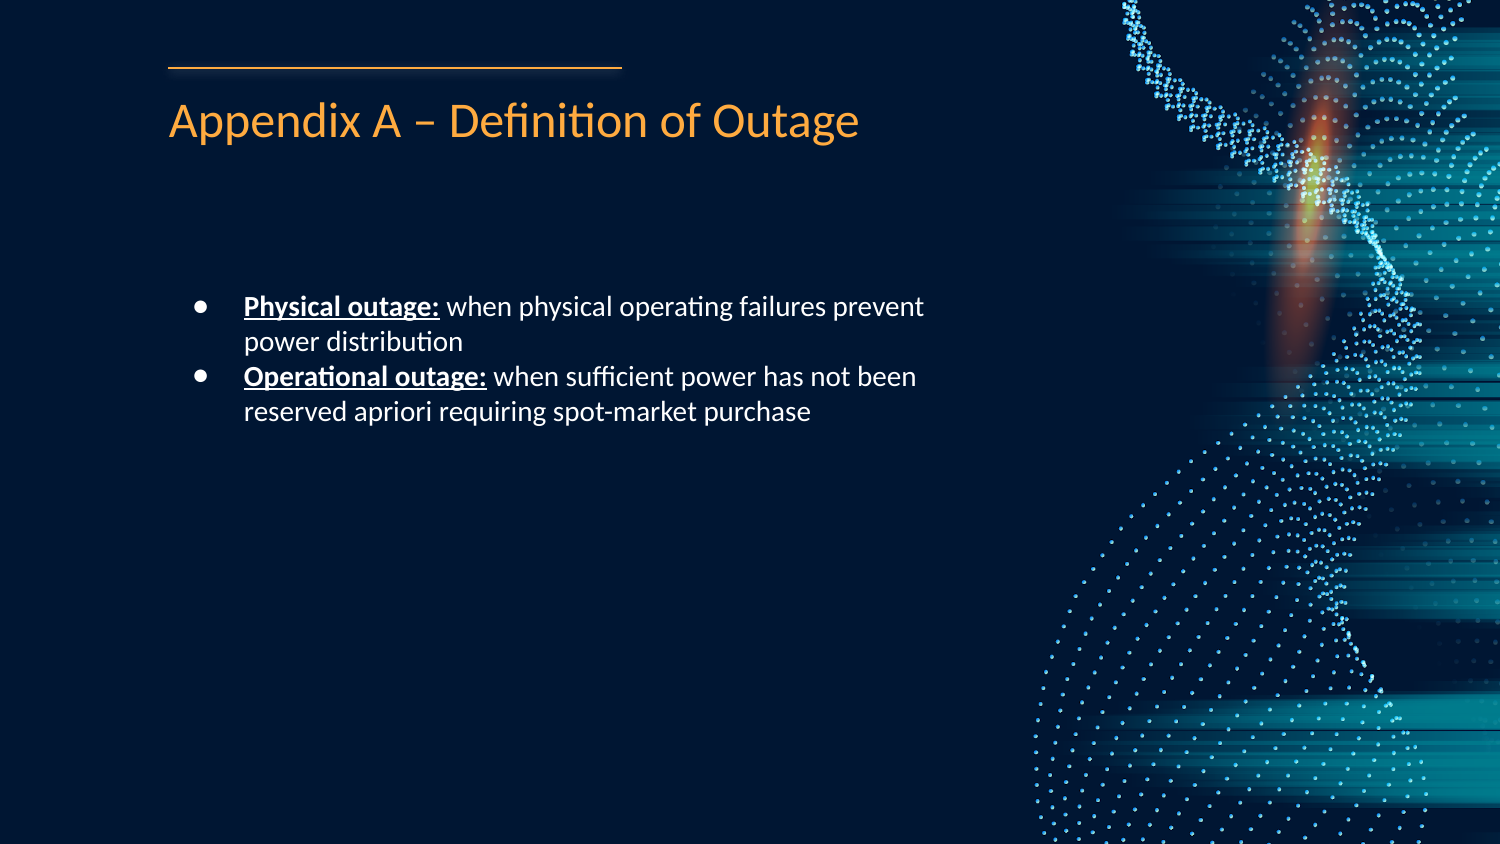

# Appendix A – Definition of Outage
Physical outage: when physical operating failures prevent power distribution
Operational outage: when sufficient power has not been reserved apriori requiring spot-market purchase